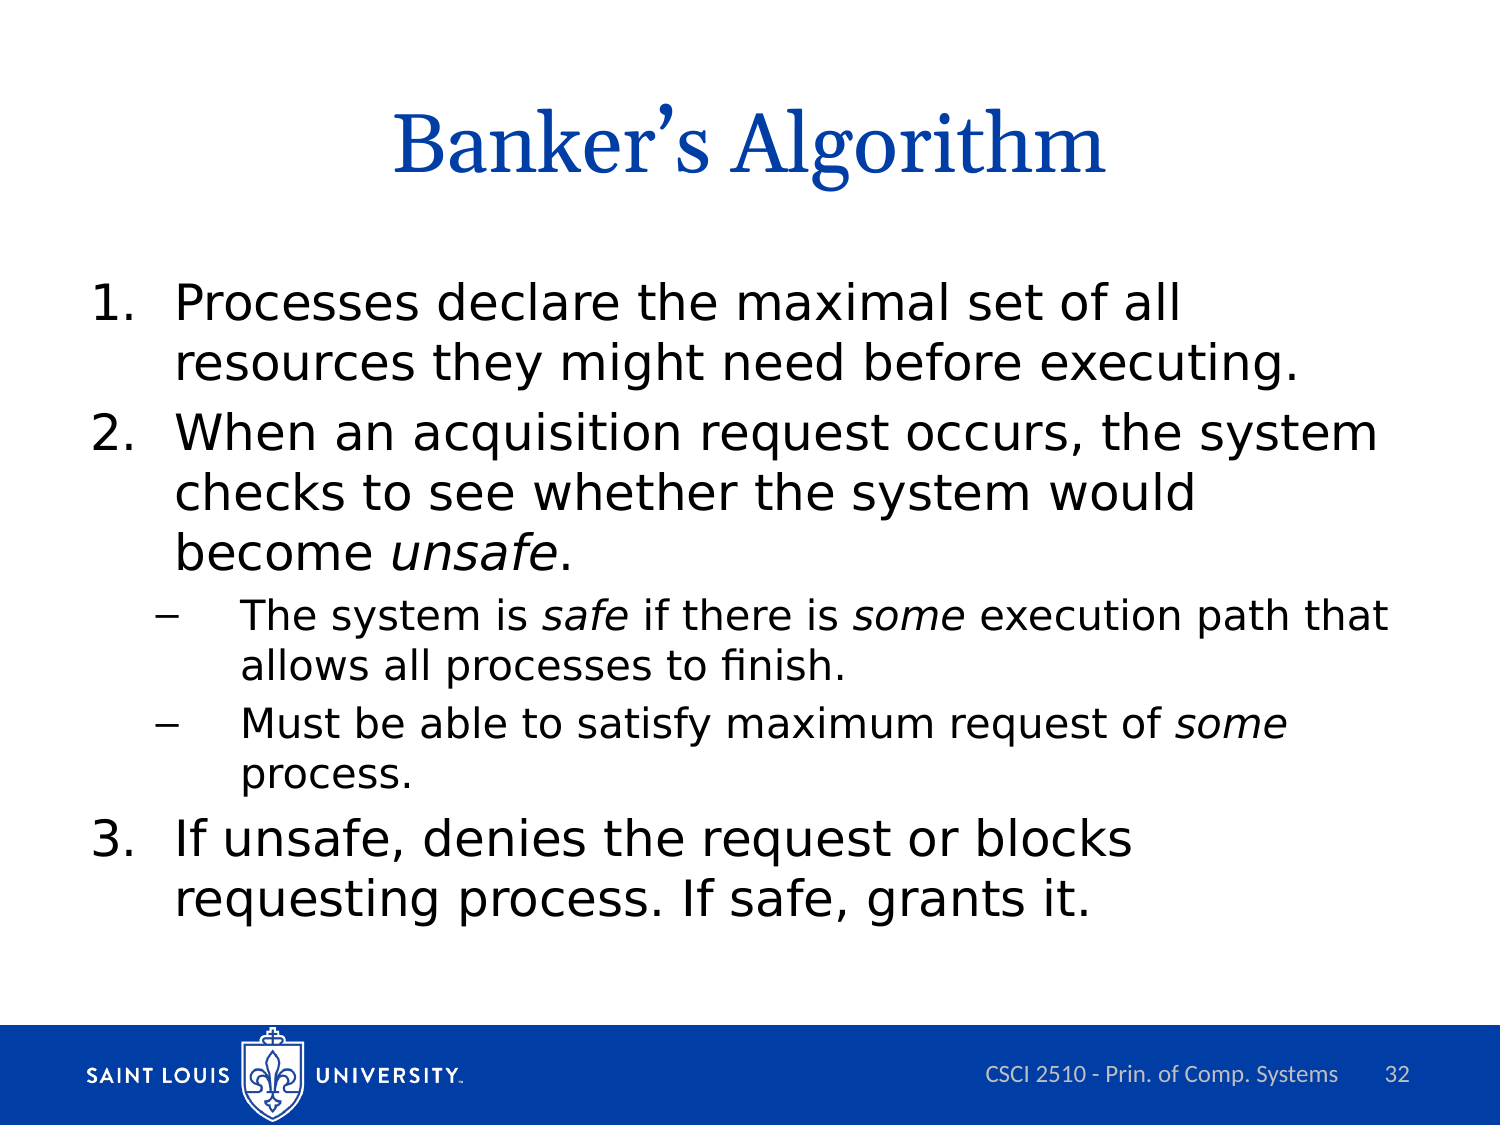

# Banker’s Algorithm
Processes declare the maximal set of all resources they might need before executing.
When an acquisition request occurs, the system checks to see whether the system would become unsafe.
The system is safe if there is some execution path that allows all processes to finish.
Must be able to satisfy maximum request of some process.
If unsafe, denies the request or blocks requesting process. If safe, grants it.
CSCI 2510 - Prin. of Comp. Systems
32